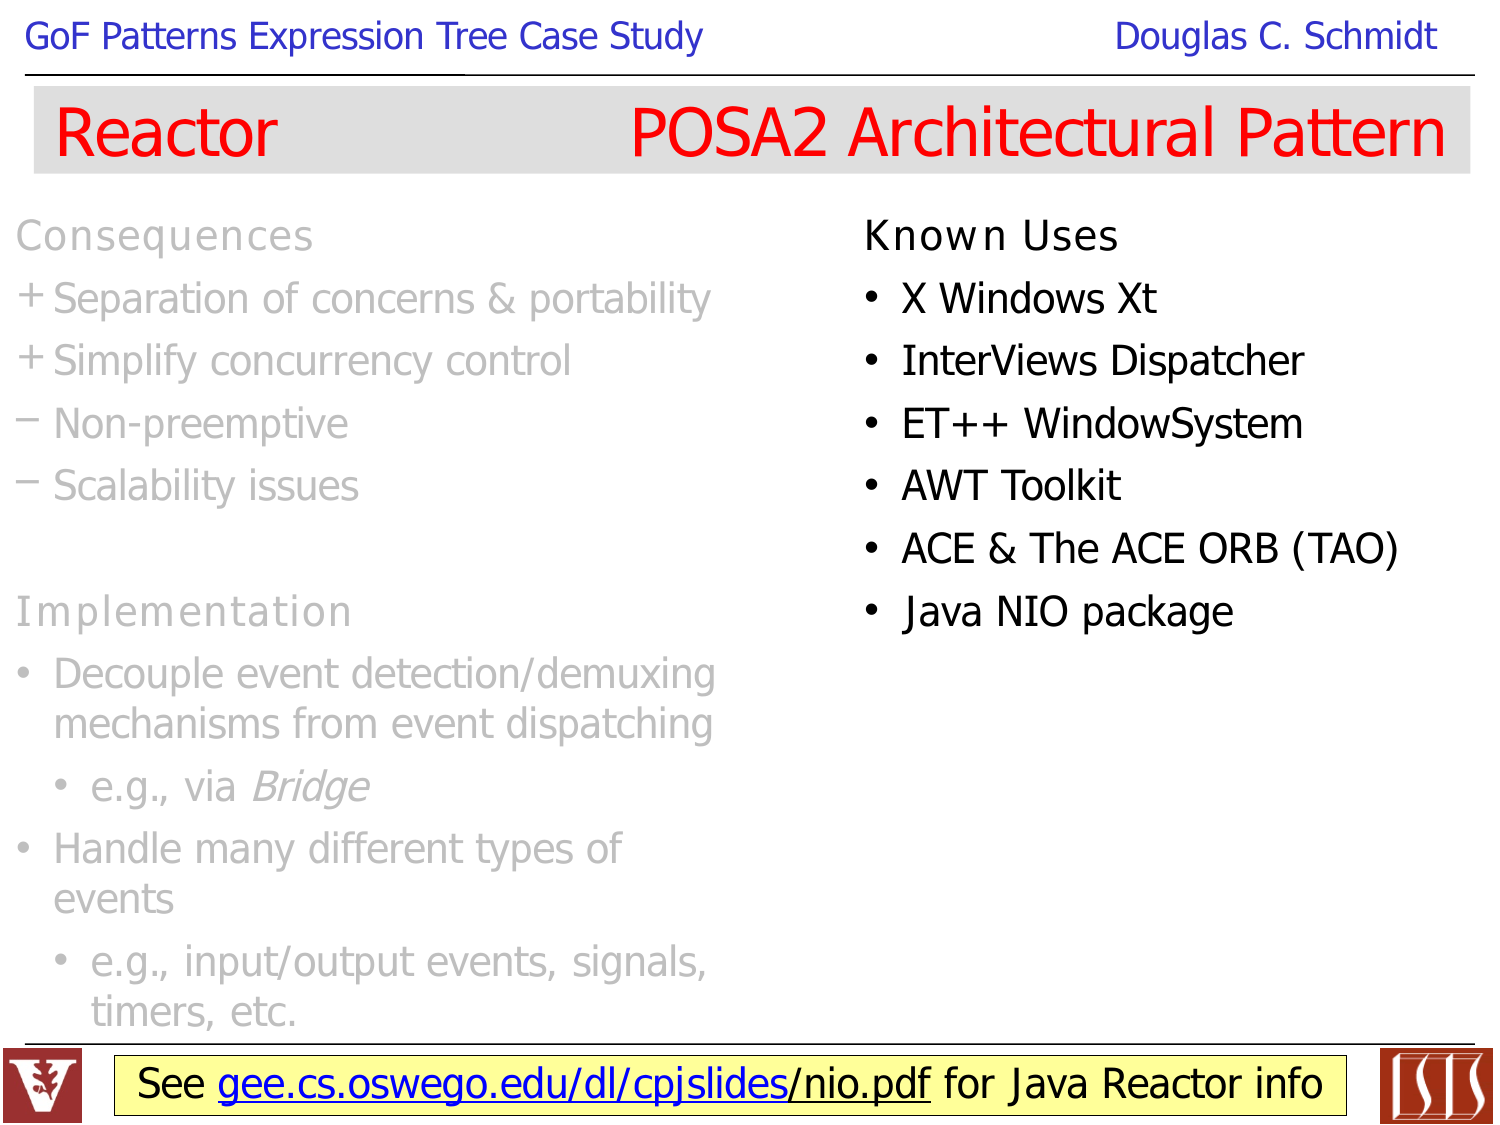

# Reactor                 POSA2 Architectural Pattern
Consequences
Separation of concerns & portability
Simplify concurrency control
Non-preemptive
Scalability issues

Implementation
Decouple event detection/demuxing mechanisms from event dispatching
e.g., via Bridge
Handle many different types of events
e.g., input/output events, signals, timers, etc.
Known Uses
X Windows Xt
InterViews Dispatcher
ET++ WindowSystem
AWT Toolkit
ACE & The ACE ORB (TAO)
Java NIO package
See gee.cs.oswego.edu/dl/cpjslides/nio.pdf for Java Reactor info